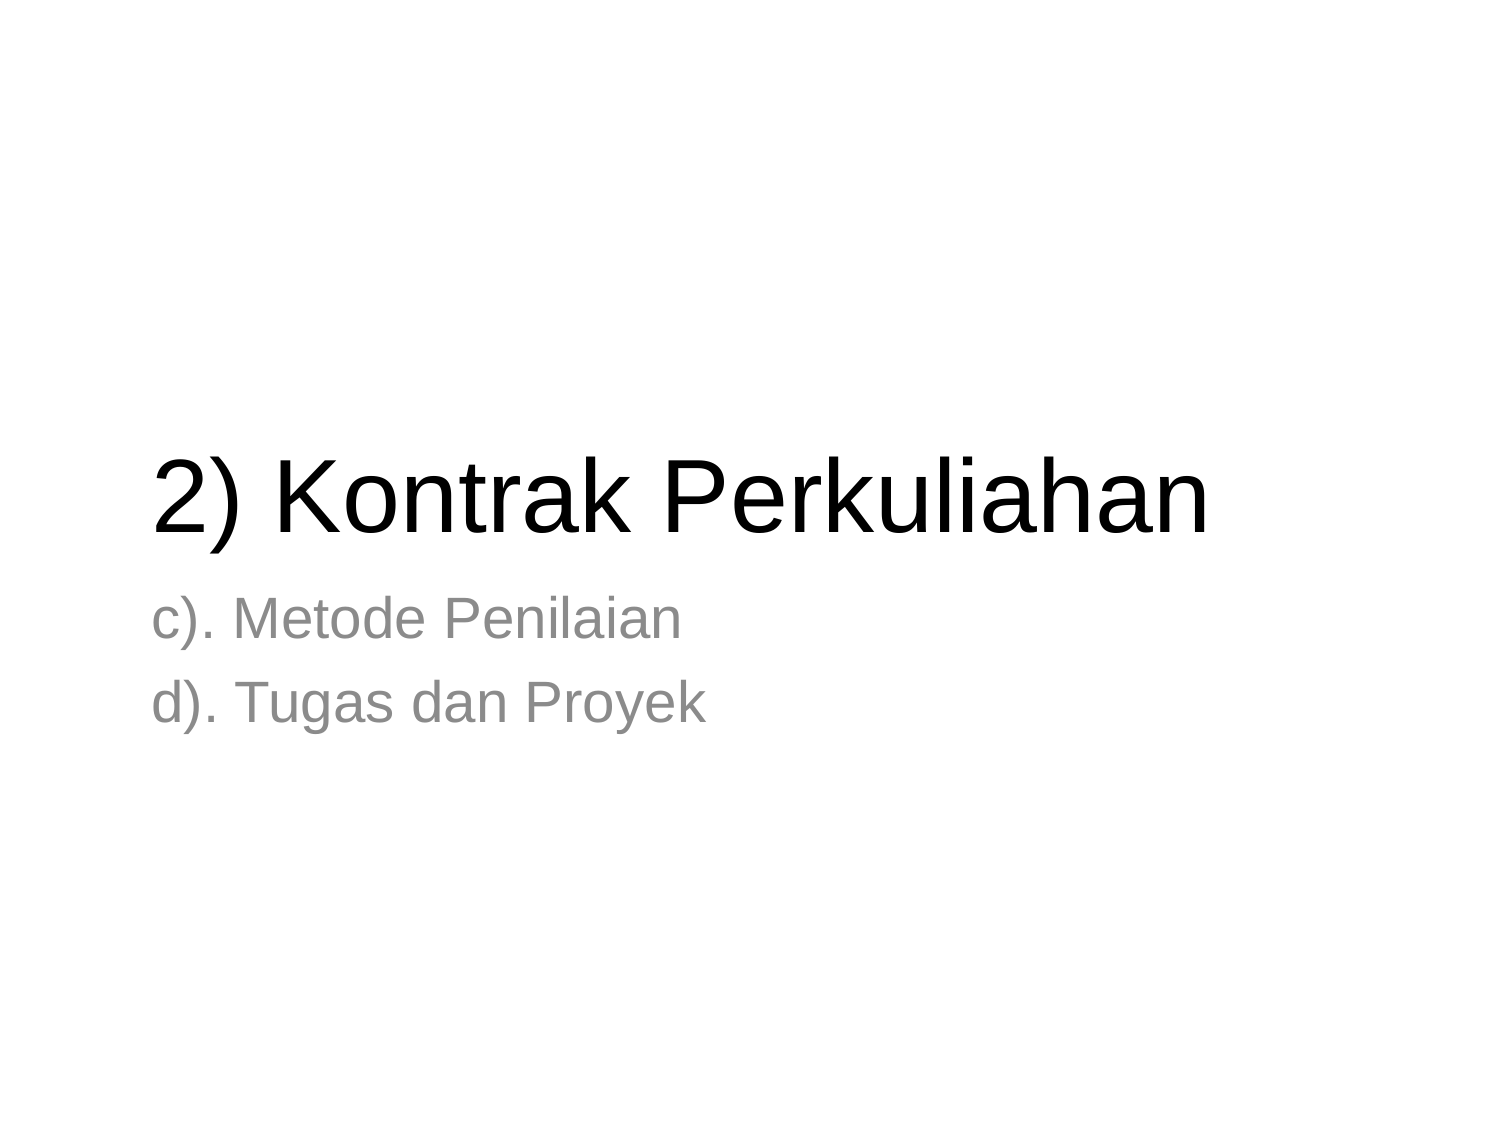

# 2) Kontrak Perkuliahan
c). Metode Penilaian
d). Tugas dan Proyek